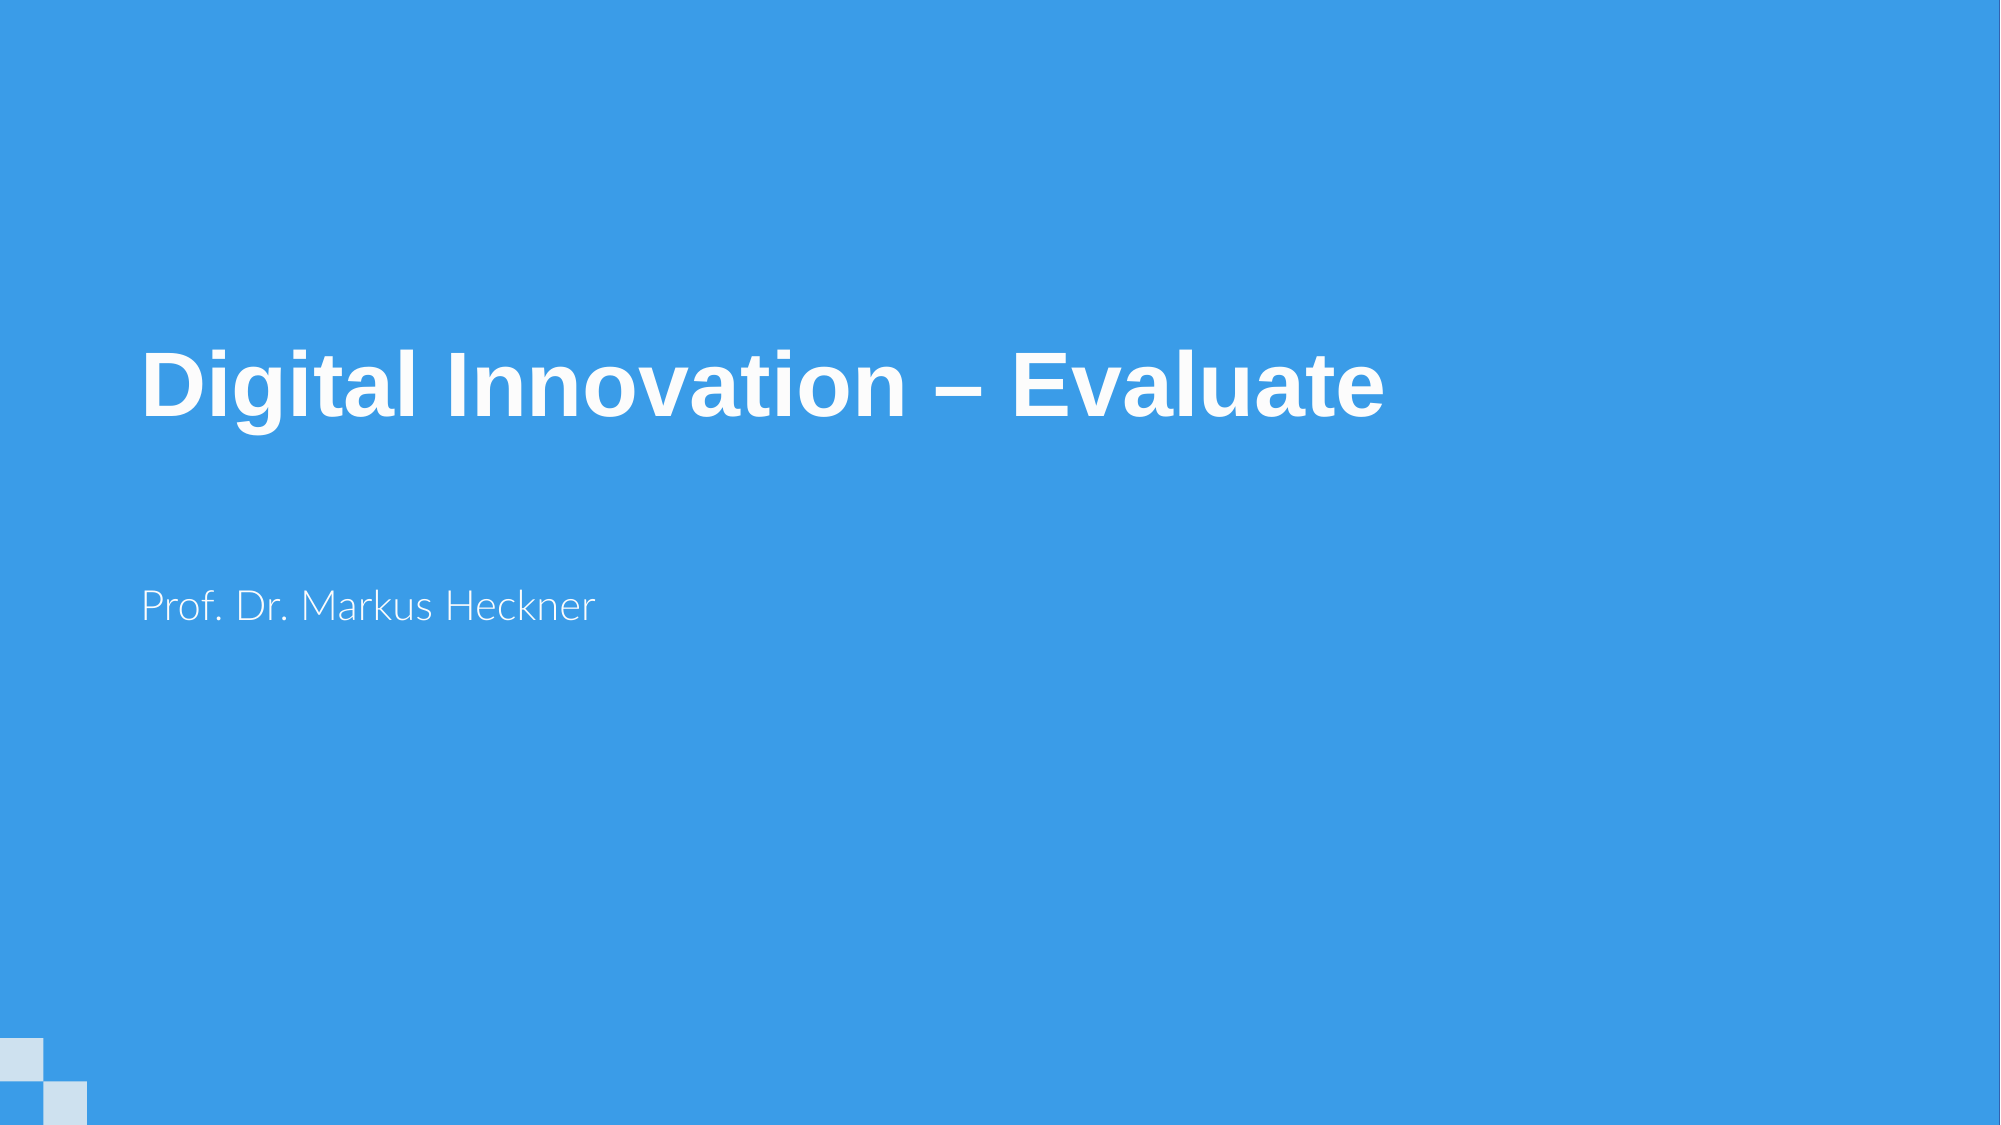

# Digital Innovation – Evaluate

Prof. Dr. Markus Heckner